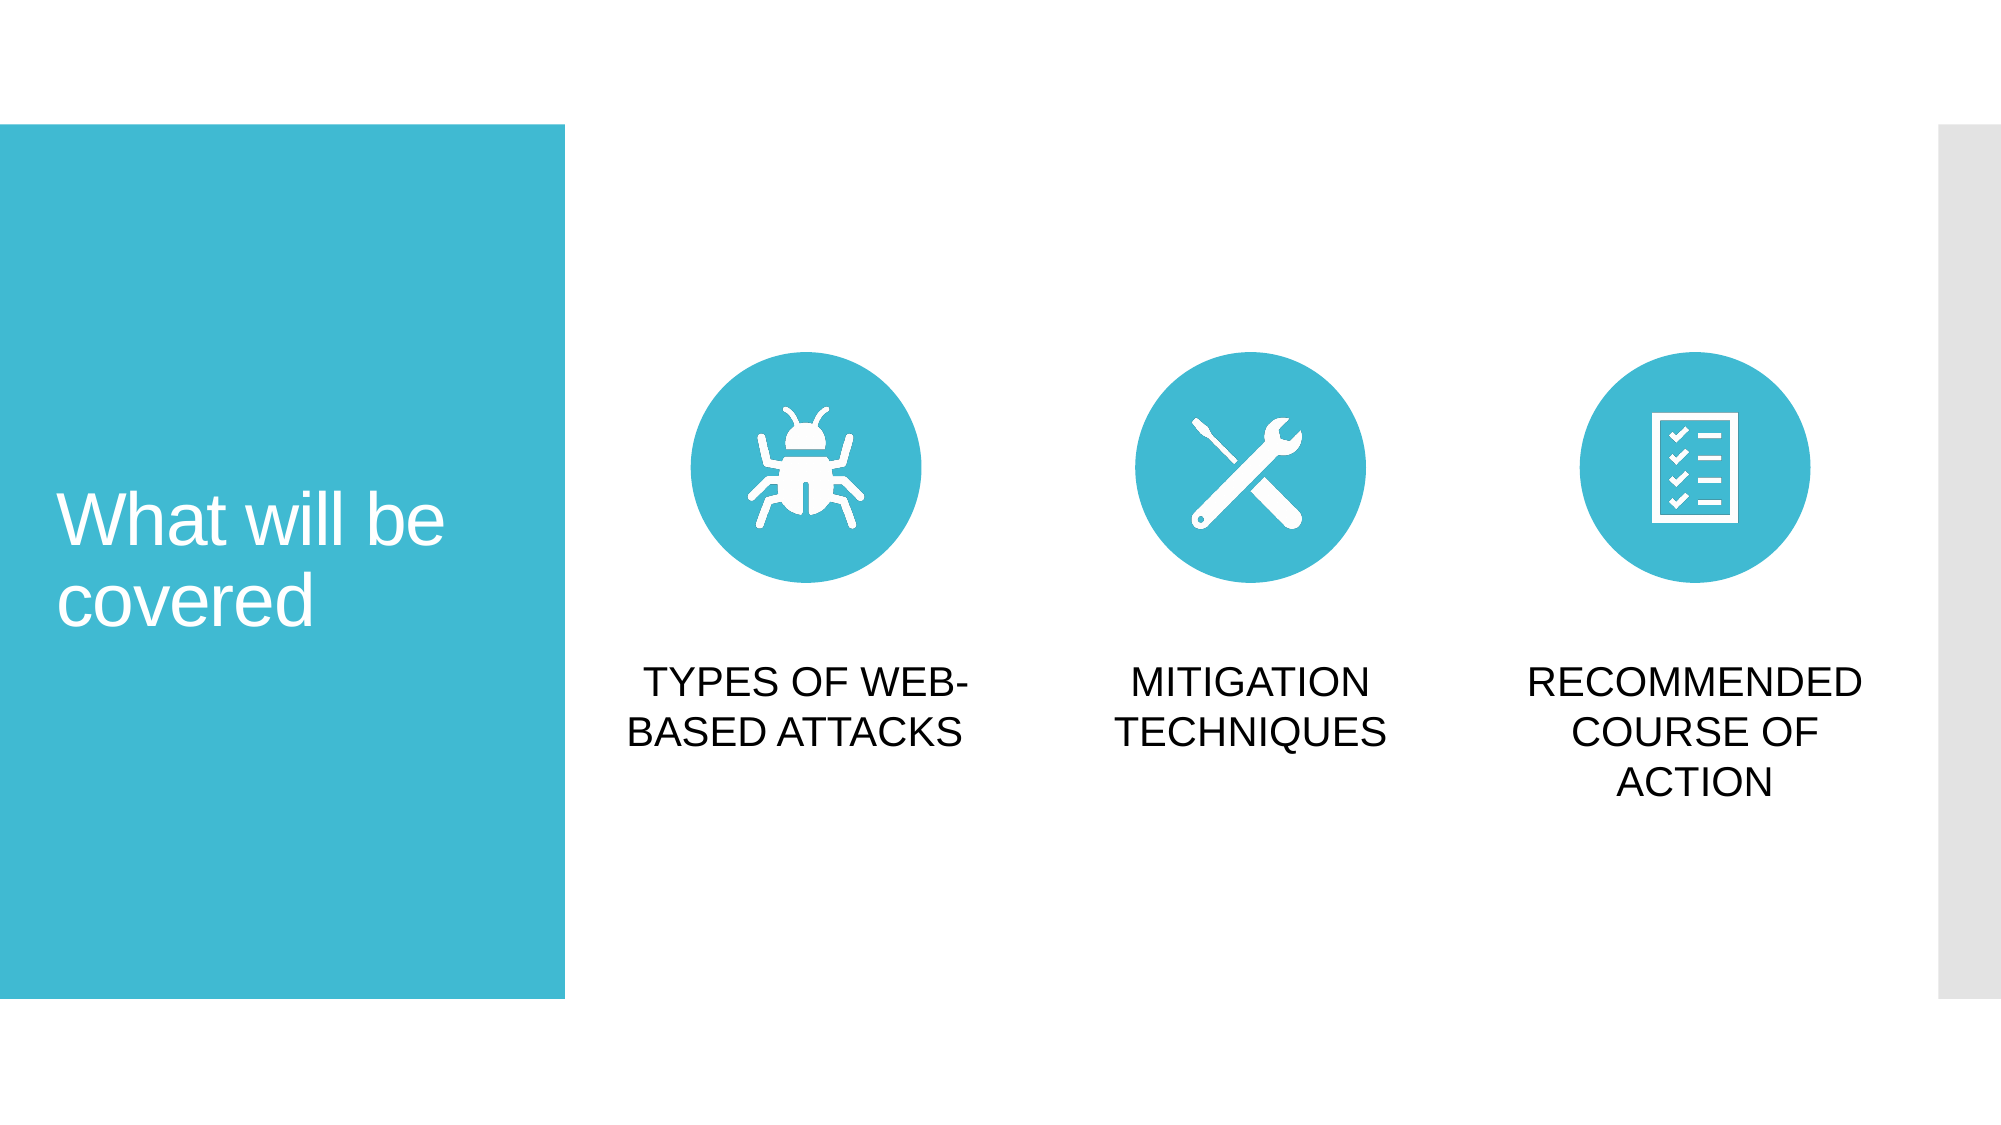

Types of web-based attacks
Mitigation techniques
Recommended course of action
# What will be covered